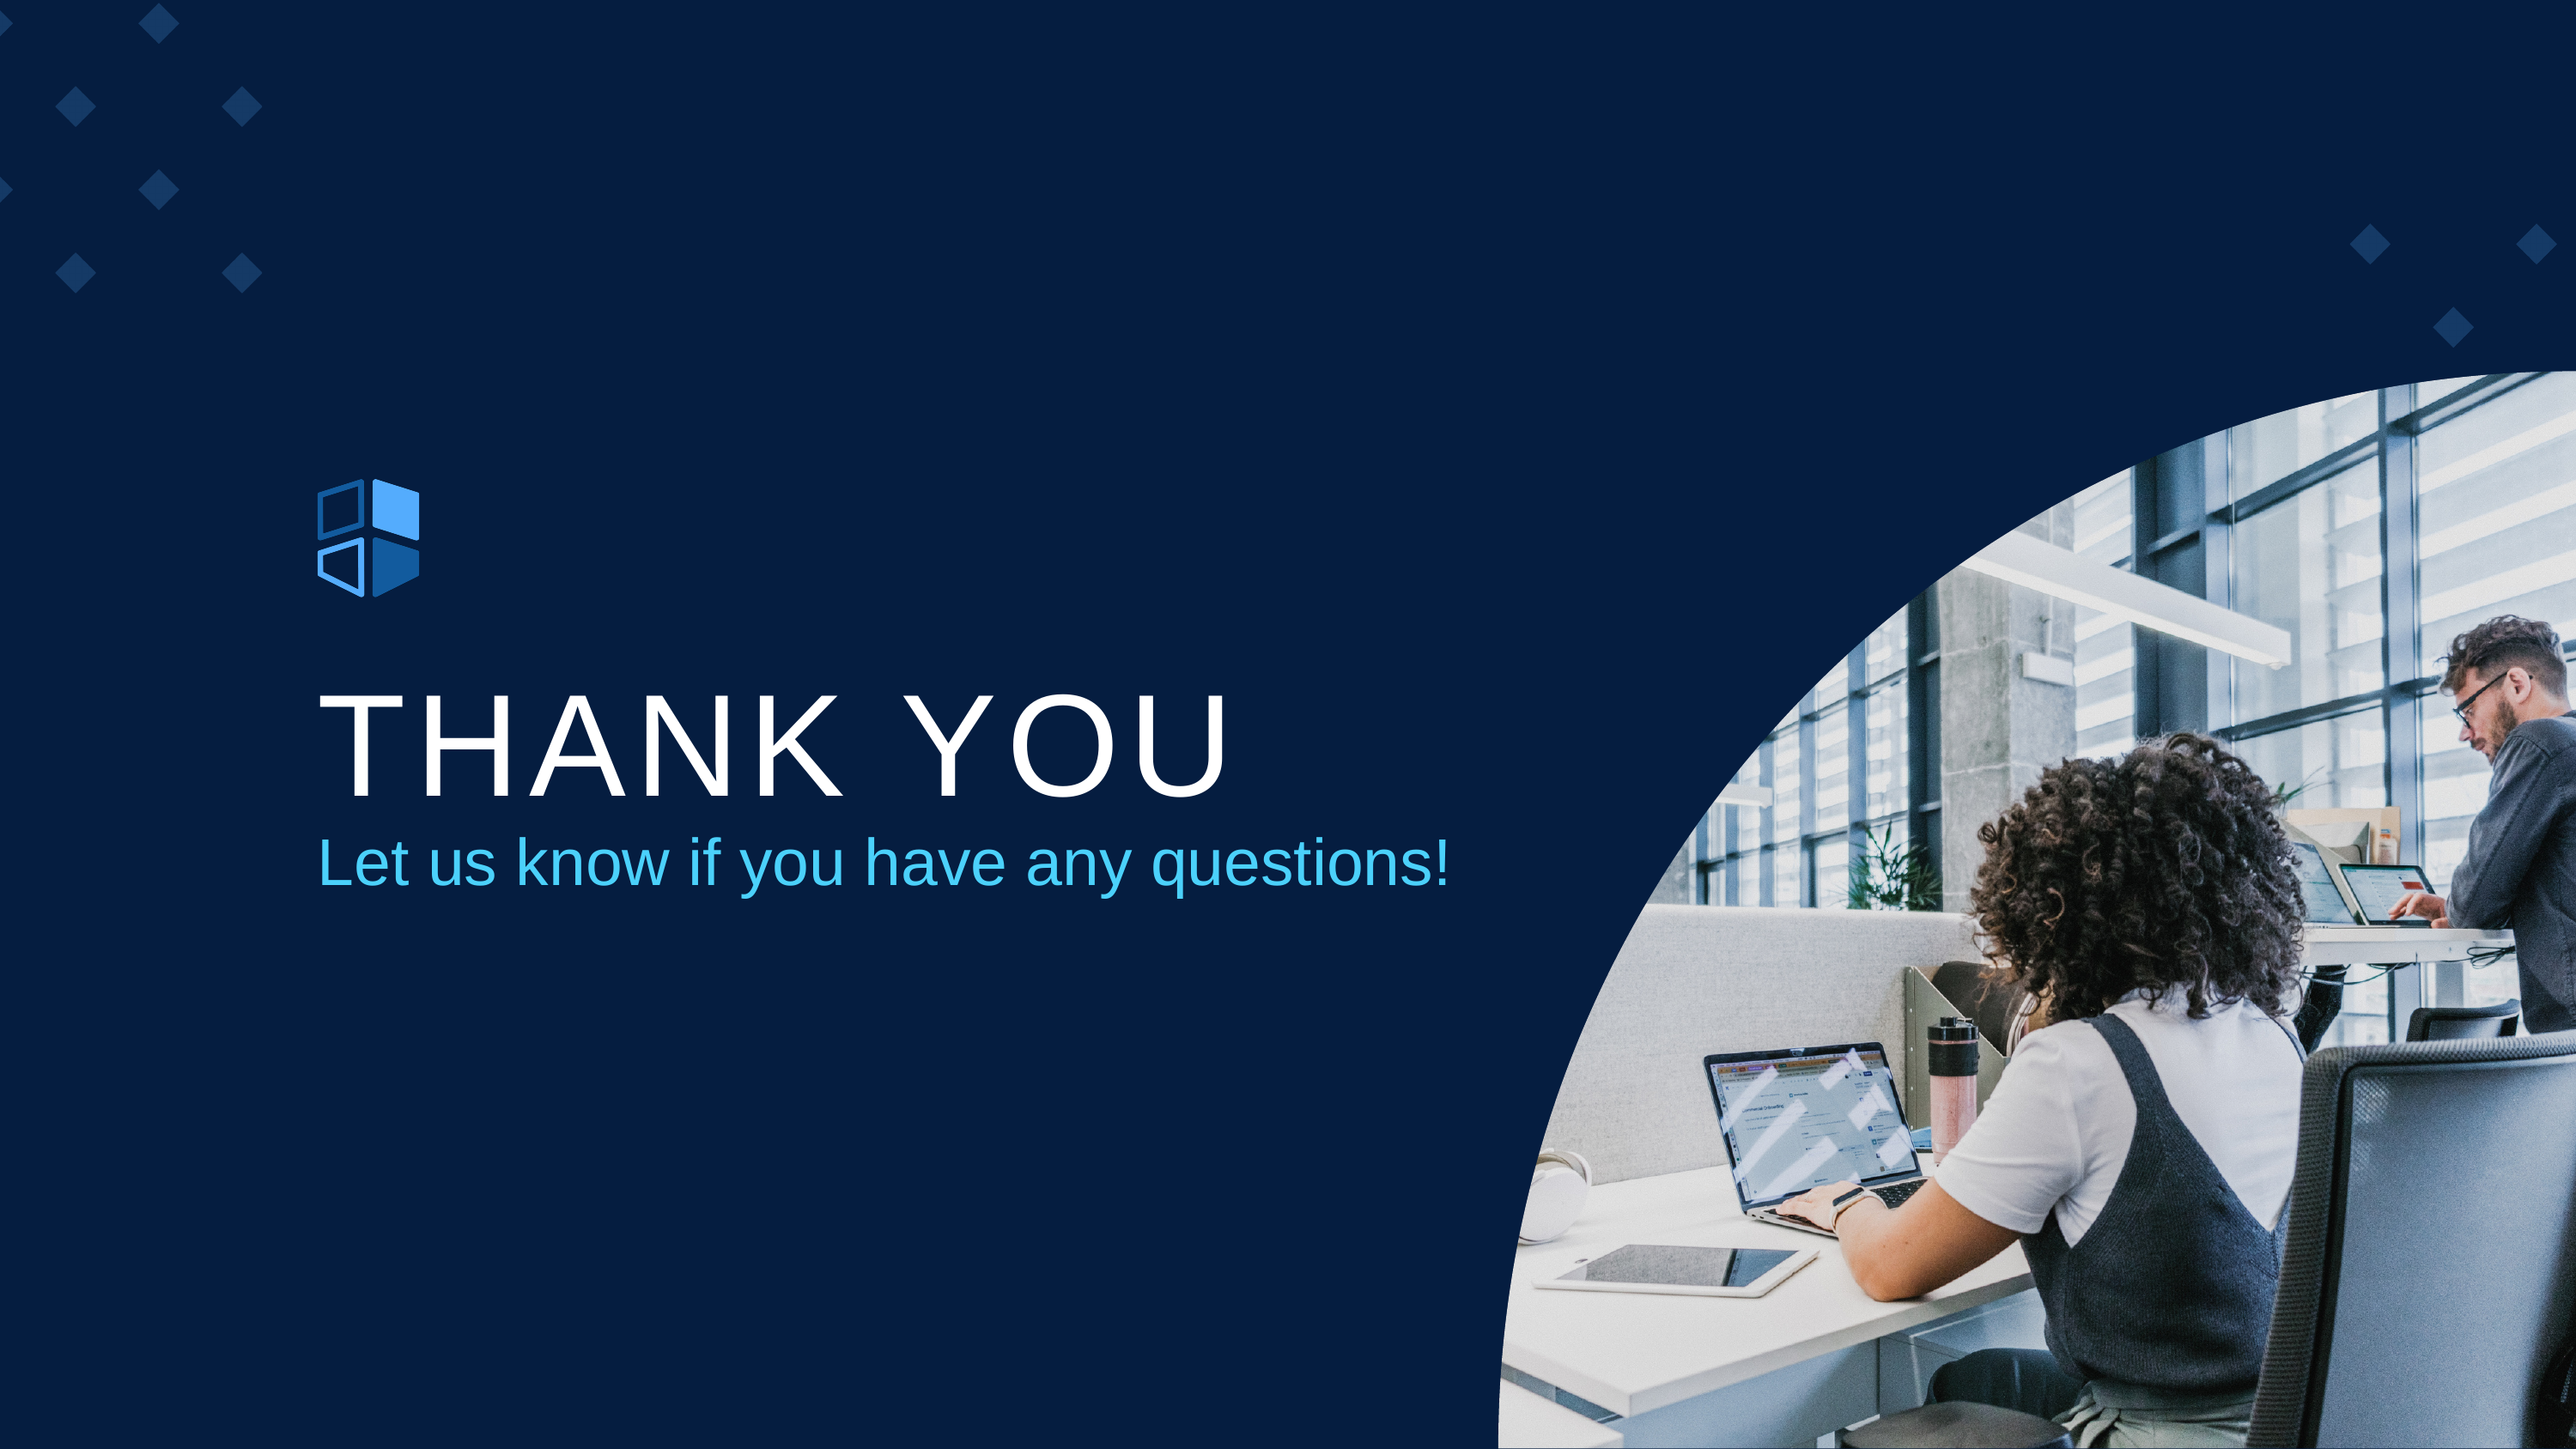

THANK YOU
Let us know if you have any questions!